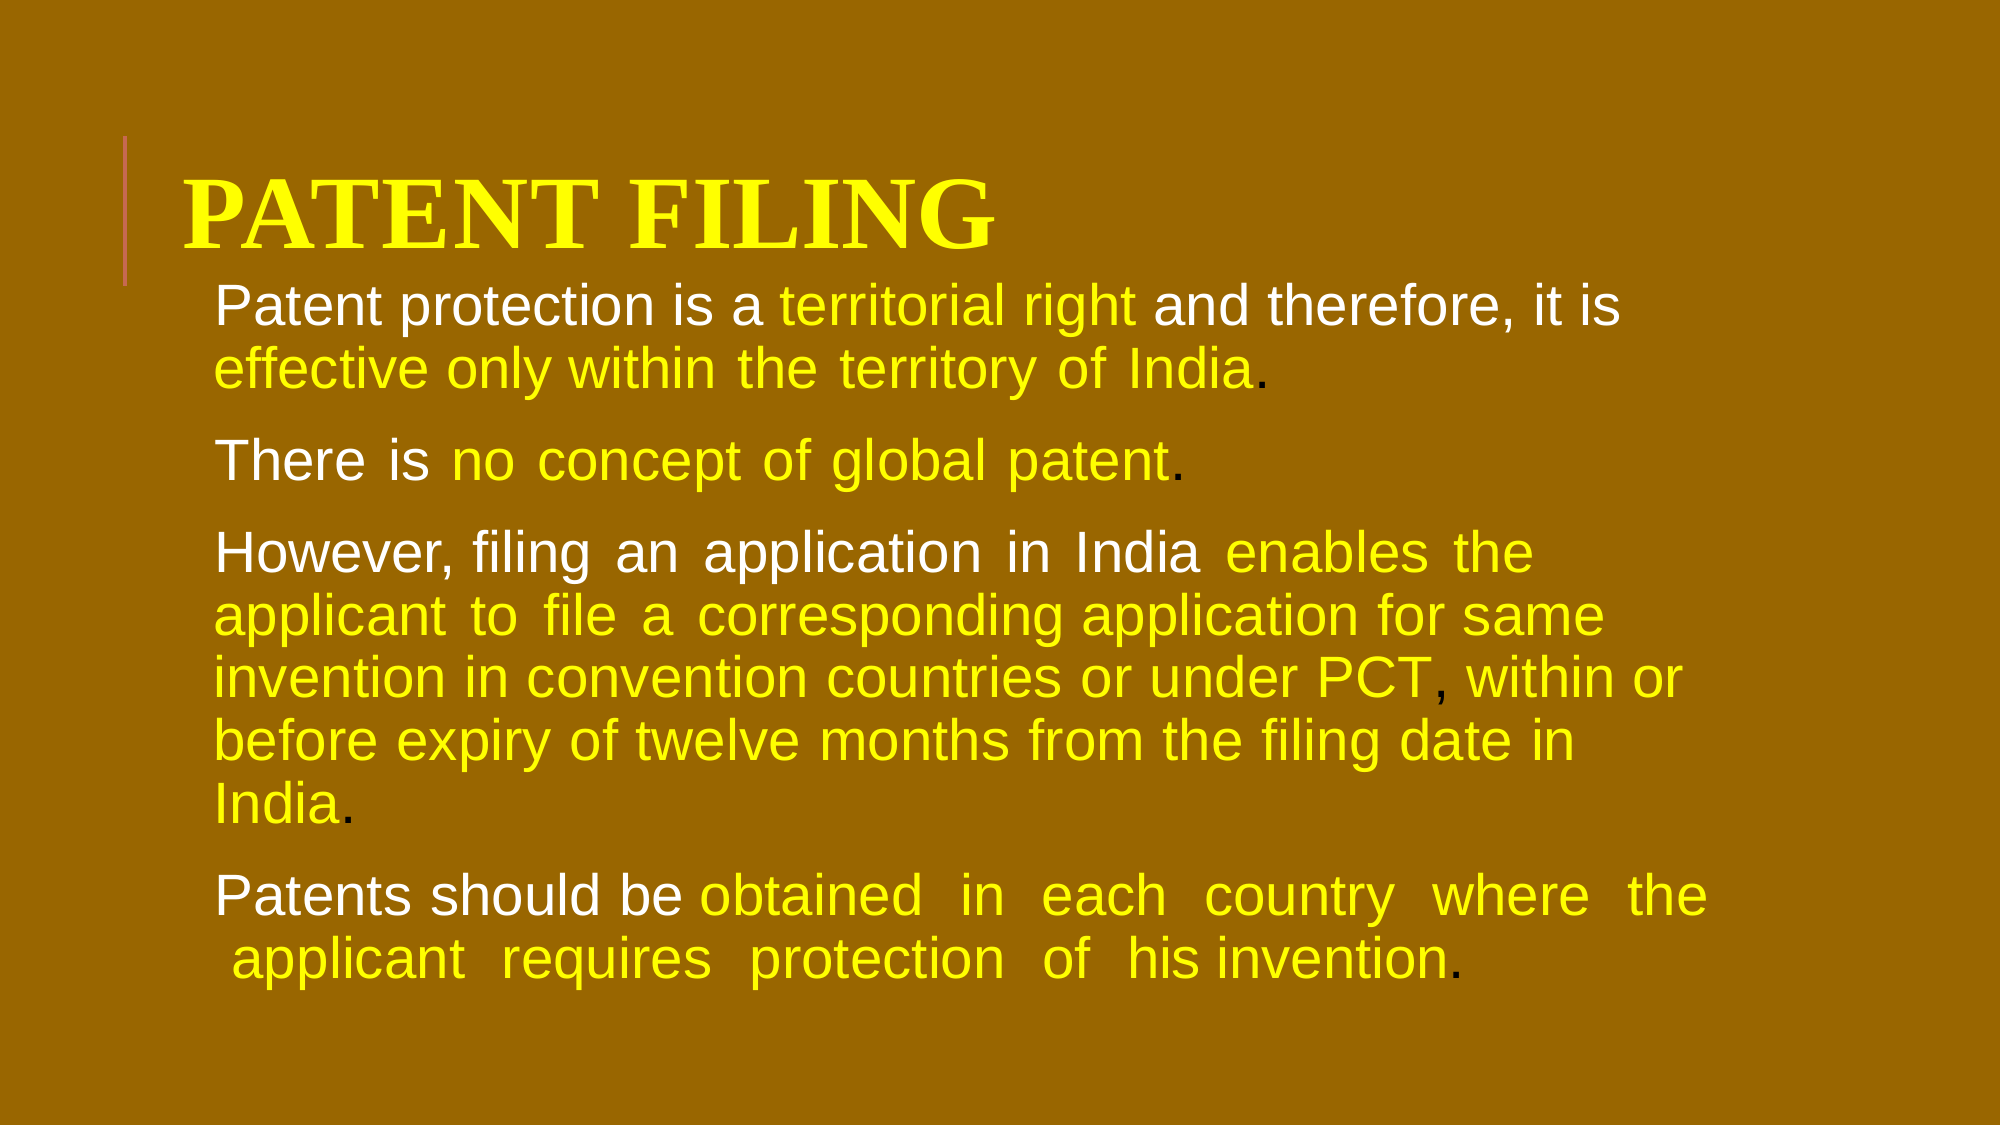

# PATENT FILING
Patent protection is a territorial right and therefore, it is effective only within the territory of India.
There is no concept of global patent.
However, filing an application in India enables the applicant to file a corresponding application for same invention in convention countries or under PCT, within or before expiry of twelve months from the filing date in India.
Patents should be obtained  in  each  country  where  the  applicant  requires  protection  of  his invention.